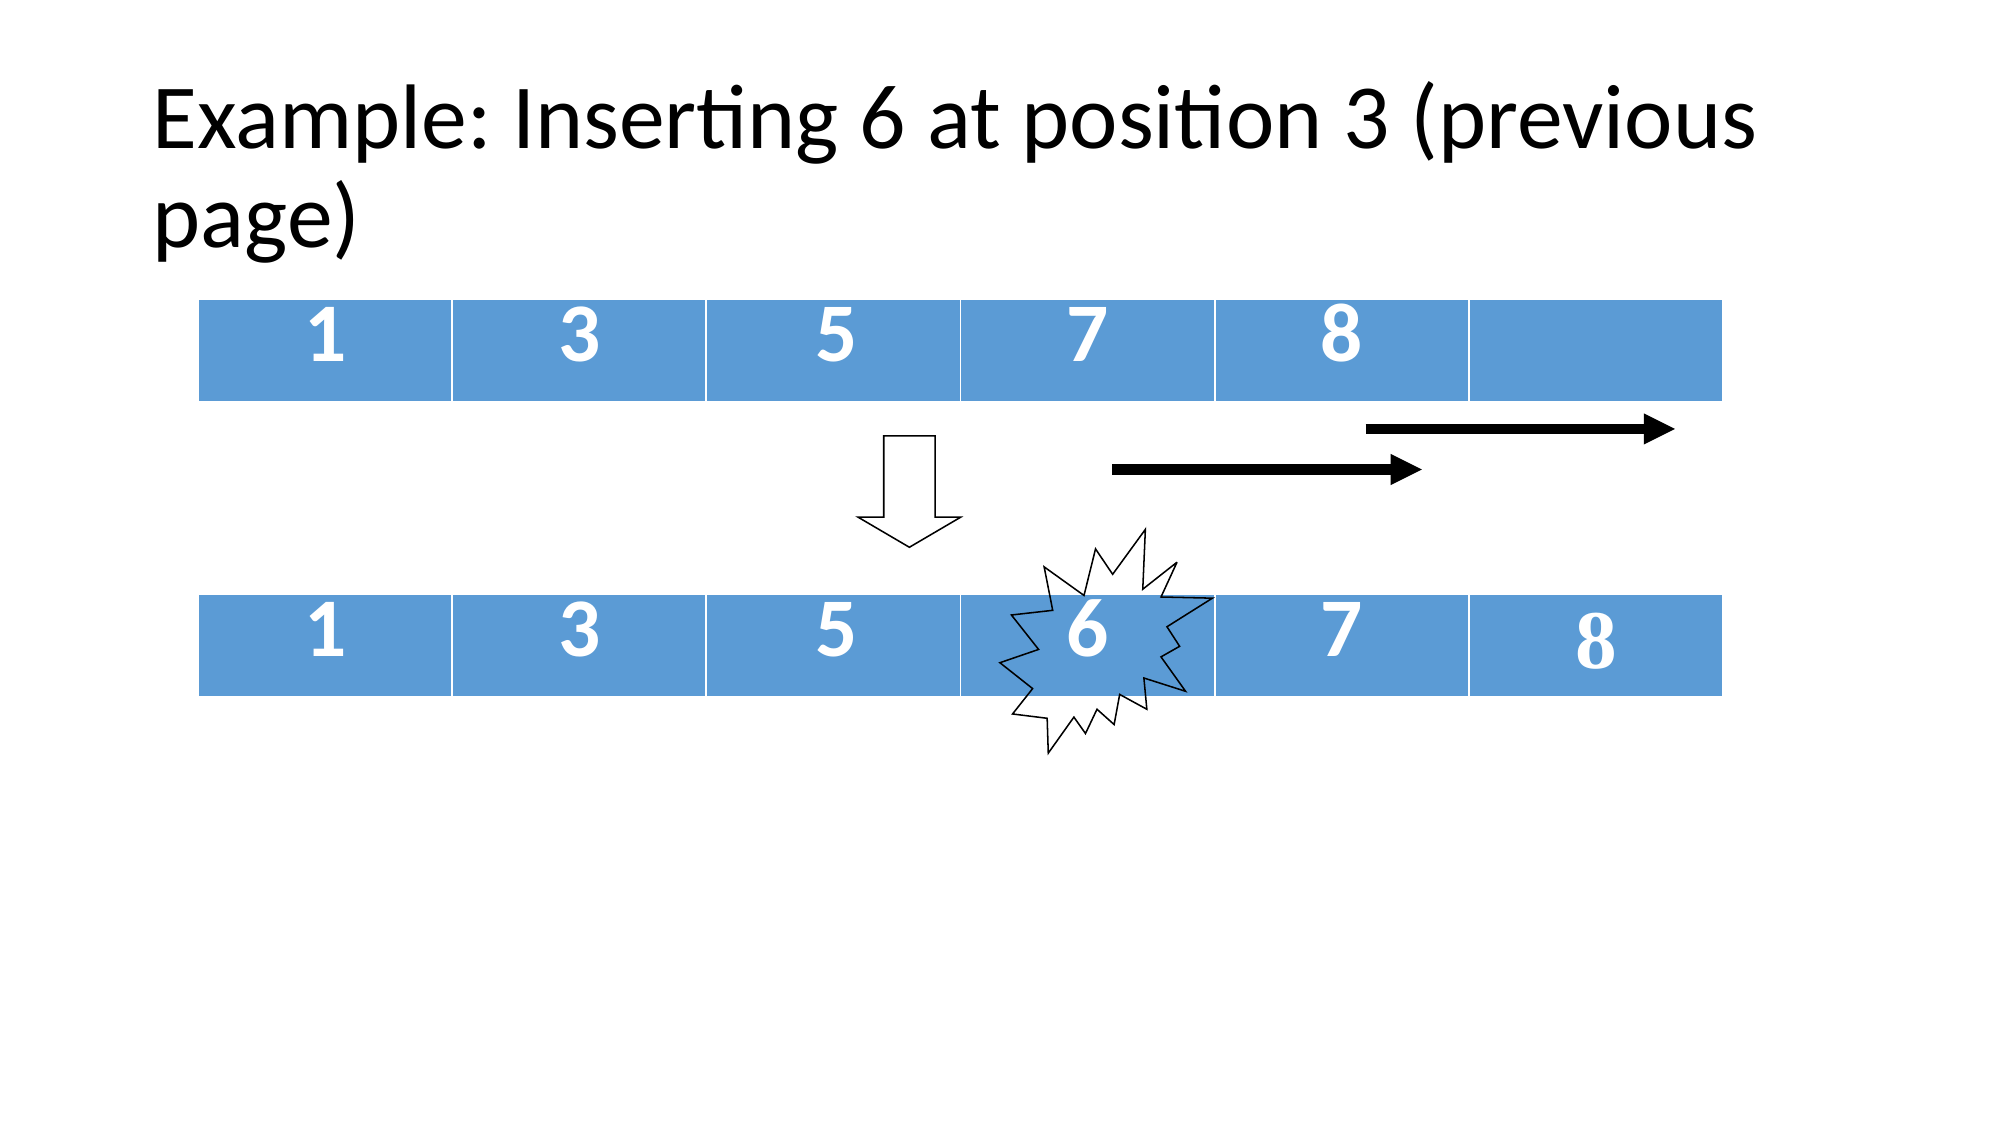

# Example: Inserting 6 at position 3 (previous page)
| 1 | 3 | 5 | 7 | 8 |  |
| --- | --- | --- | --- | --- | --- |

| 1 | 3 | 5 | 6 | 7 | 8 |
| --- | --- | --- | --- | --- | --- |